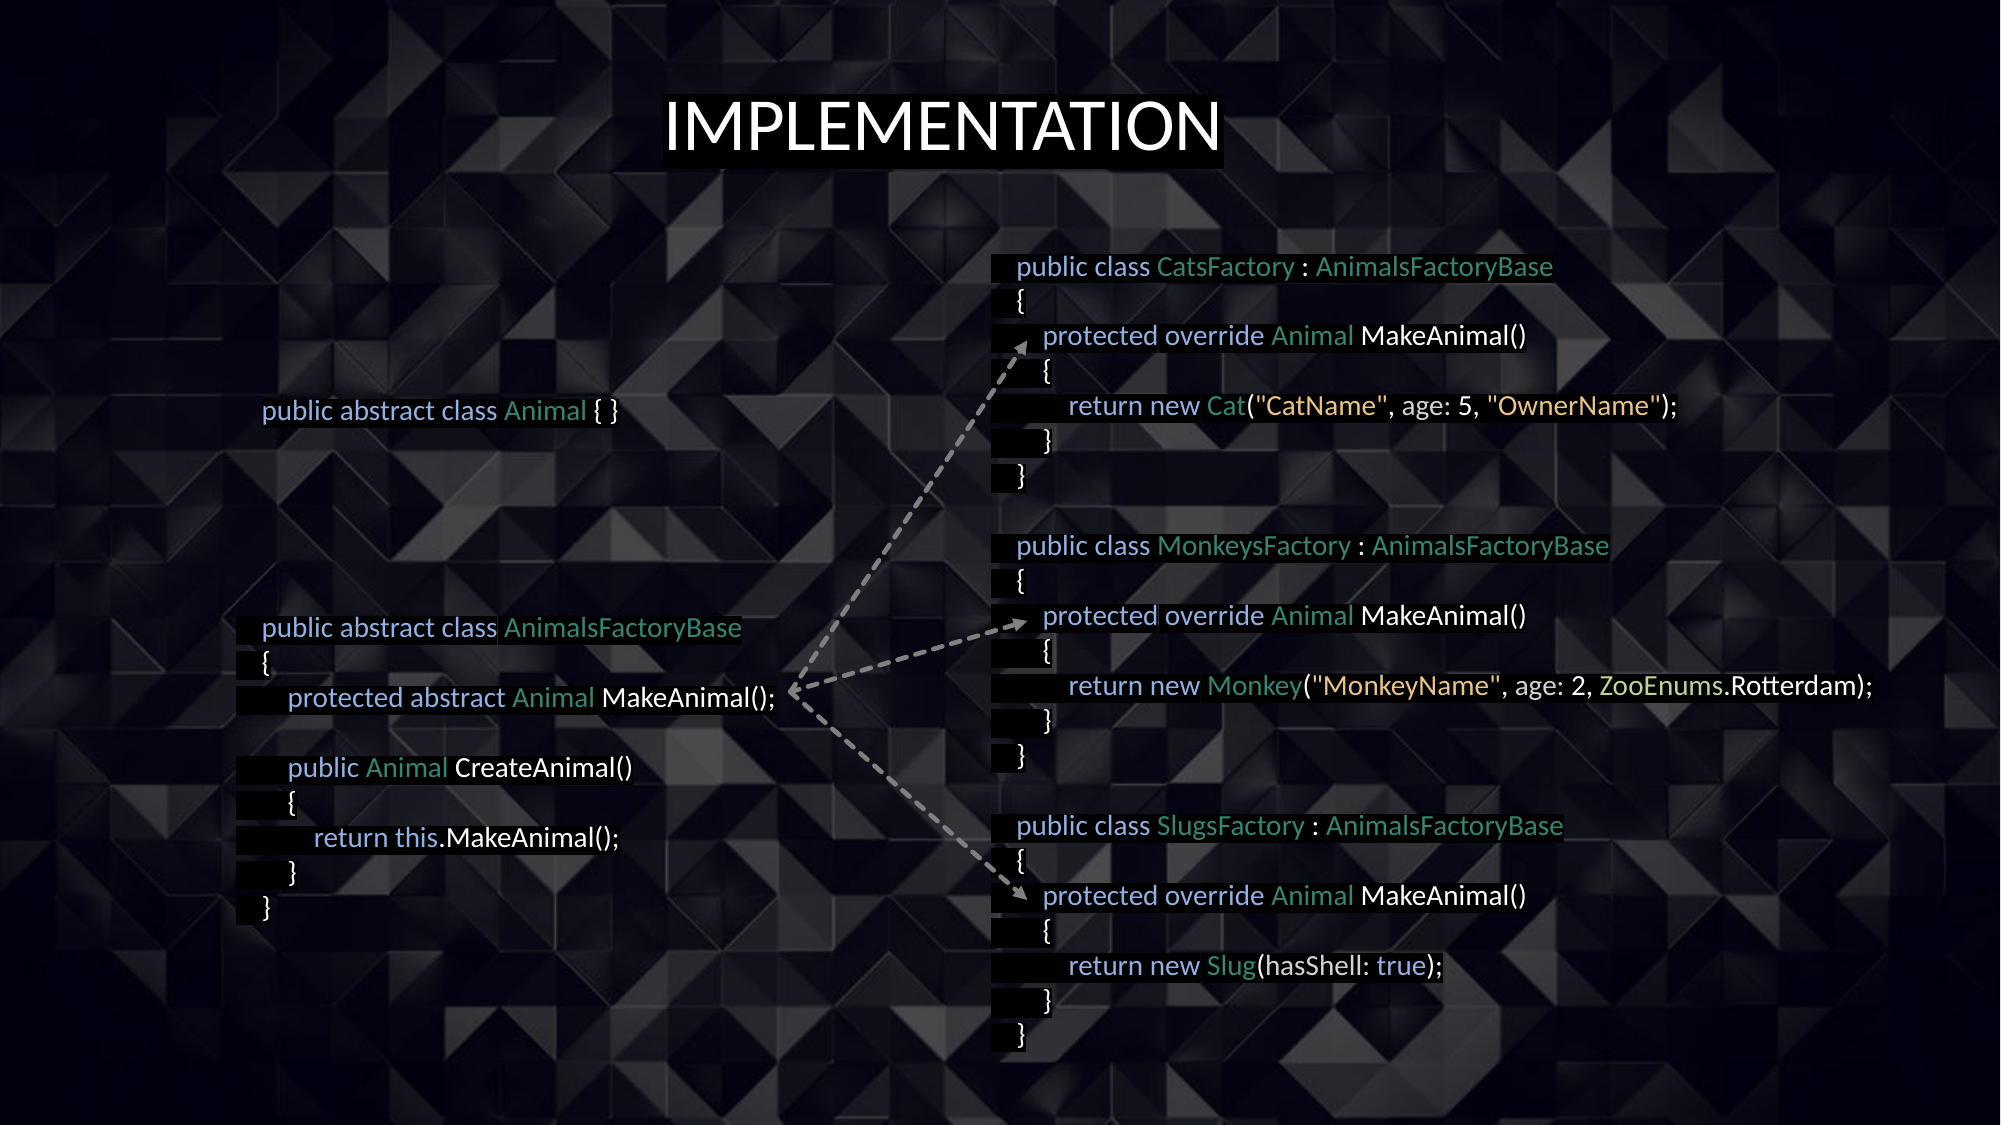

# IMPLEMENTATION
    public class CatsFactory : AnimalsFactoryBase
    {
        protected override Animal MakeAnimal()
        {
            return new Cat("CatName", age: 5, "OwnerName");
        }
    }
    public class MonkeysFactory : AnimalsFactoryBase
    {
        protected override Animal MakeAnimal()
        {
            return new Monkey("MonkeyName", age: 2, ZooEnums.Rotterdam);
        }
    }
    public class SlugsFactory : AnimalsFactoryBase
    {
        protected override Animal MakeAnimal()
        {
            return new Slug(hasShell: true);
        }
    }
    public abstract class Animal { }
    public abstract class AnimalsFactoryBase
    {
        protected abstract Animal MakeAnimal();

        public Animal CreateAnimal()
        {
            return this.MakeAnimal();
        }
    }